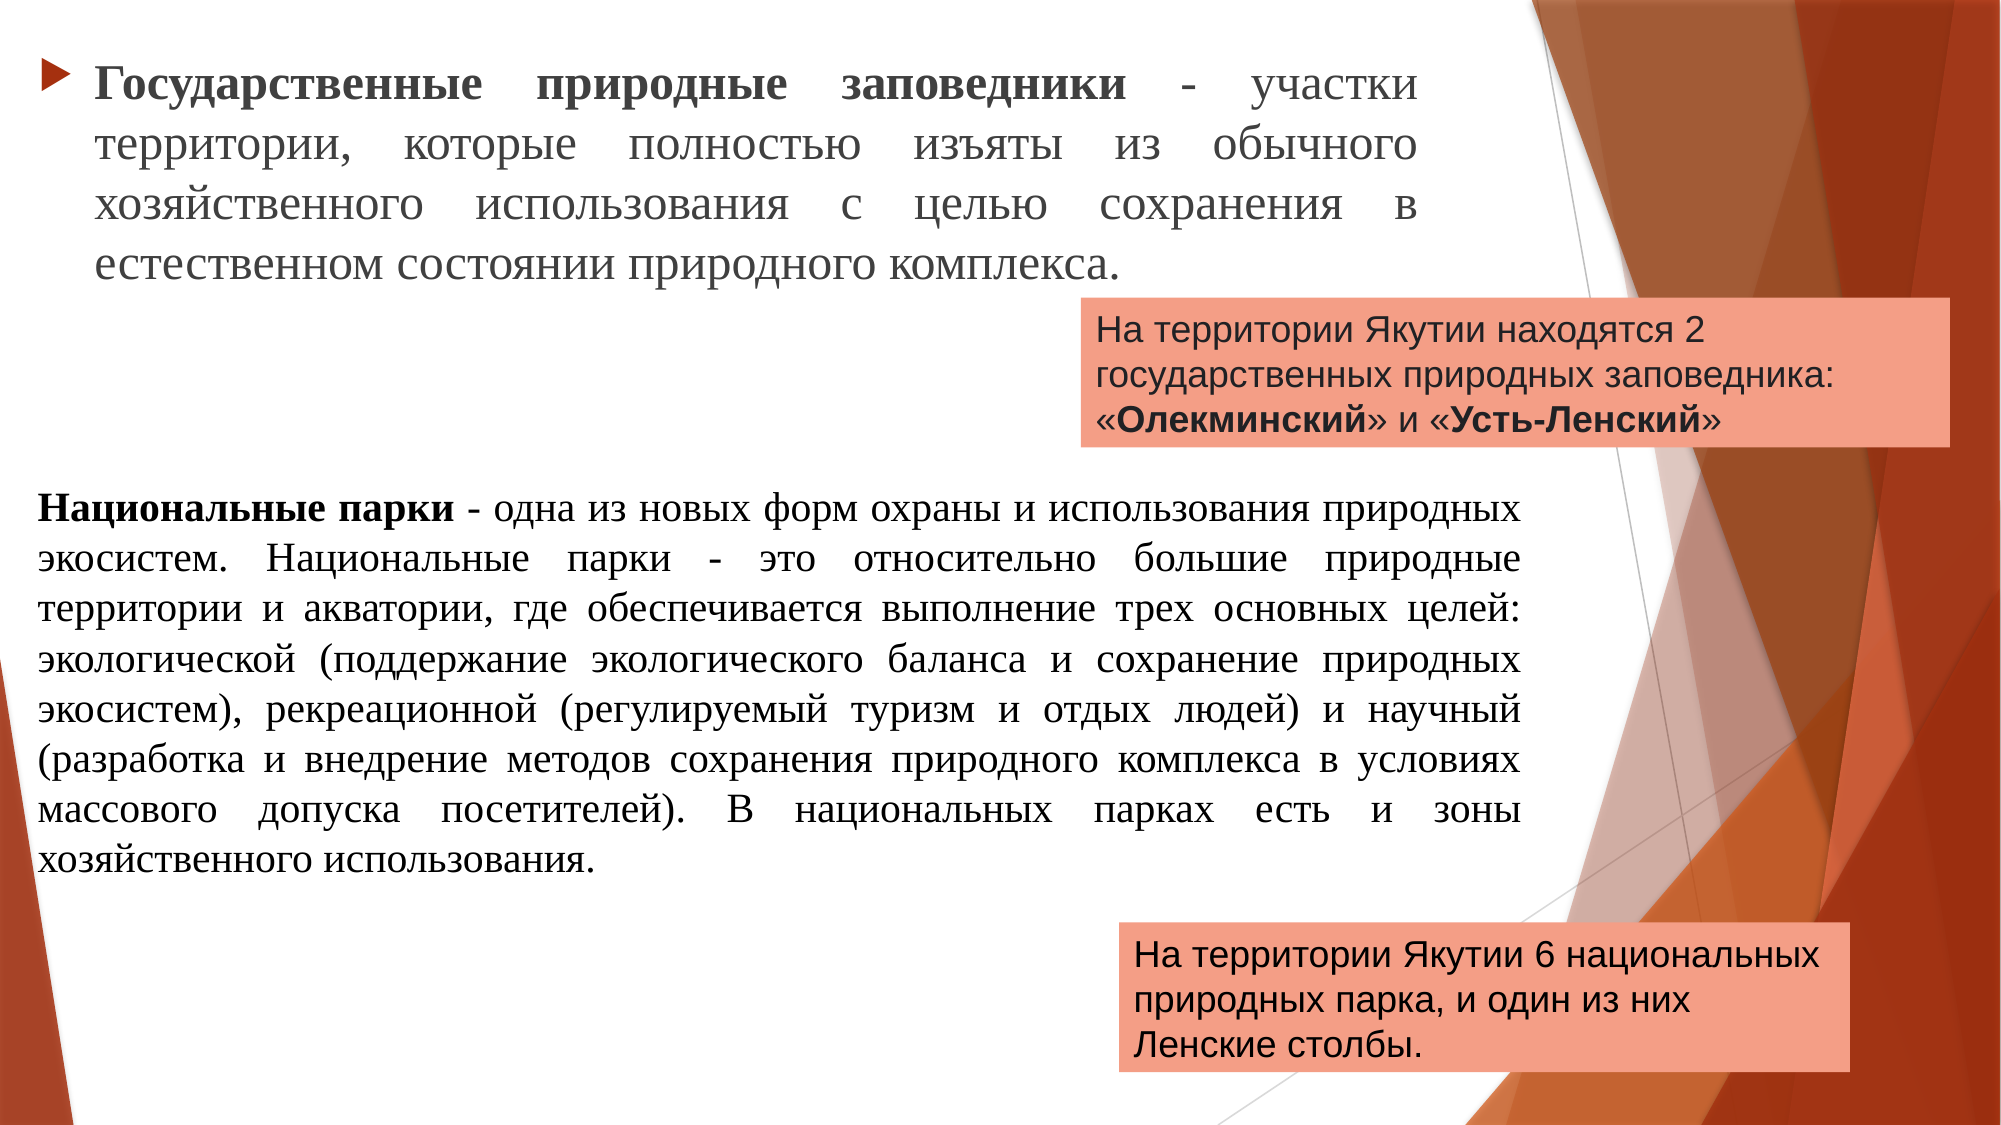

Государственные природные заповедники - участки территории, которые полностью изъяты из обычного хозяйственного использования с целью сохранения в естественном состоянии природного комплекса.
На территории Якутии находятся 2 государственных природных заповедника: «Олекминский» и «Усть-Ленский»
Национальные парки - одна из новых форм охраны и использования природных экосистем. Национальные парки - это относительно большие природные территории и акватории, где обеспечивается выполнение трех основных целей: экологической (поддержание экологического баланса и сохранение природных экосистем), рекреационной (регулируемый туризм и отдых людей) и научный (разработка и внедрение методов сохранения природного комплекса в условиях массового допуска посетителей). В национальных парках есть и зоны хозяйственного использования.
На территории Якутии 6 национальных природных парка, и один из них Ленские столбы.